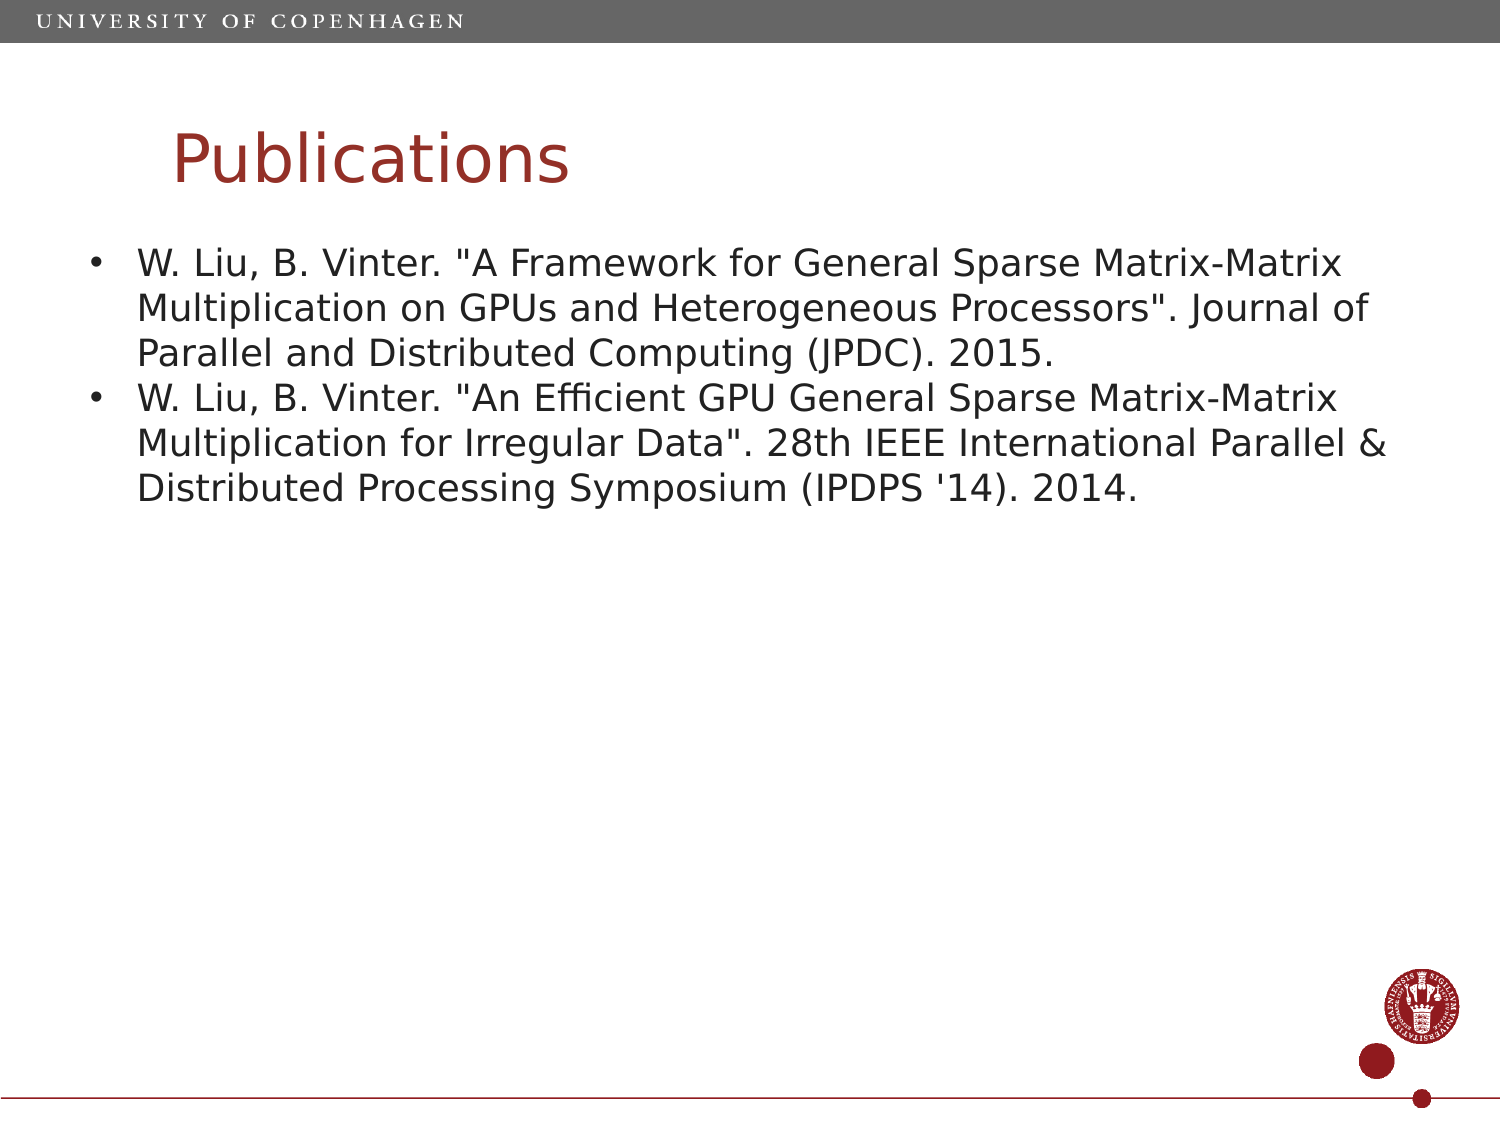

Publications
W. Liu, B. Vinter. "A Framework for General Sparse Matrix-Matrix Multiplication on GPUs and Heterogeneous Processors". Journal of Parallel and Distributed Computing (JPDC). 2015.
W. Liu, B. Vinter. "An Efficient GPU General Sparse Matrix-Matrix Multiplication for Irregular Data". 28th IEEE International Parallel & Distributed Processing Symposium (IPDPS '14). 2014.